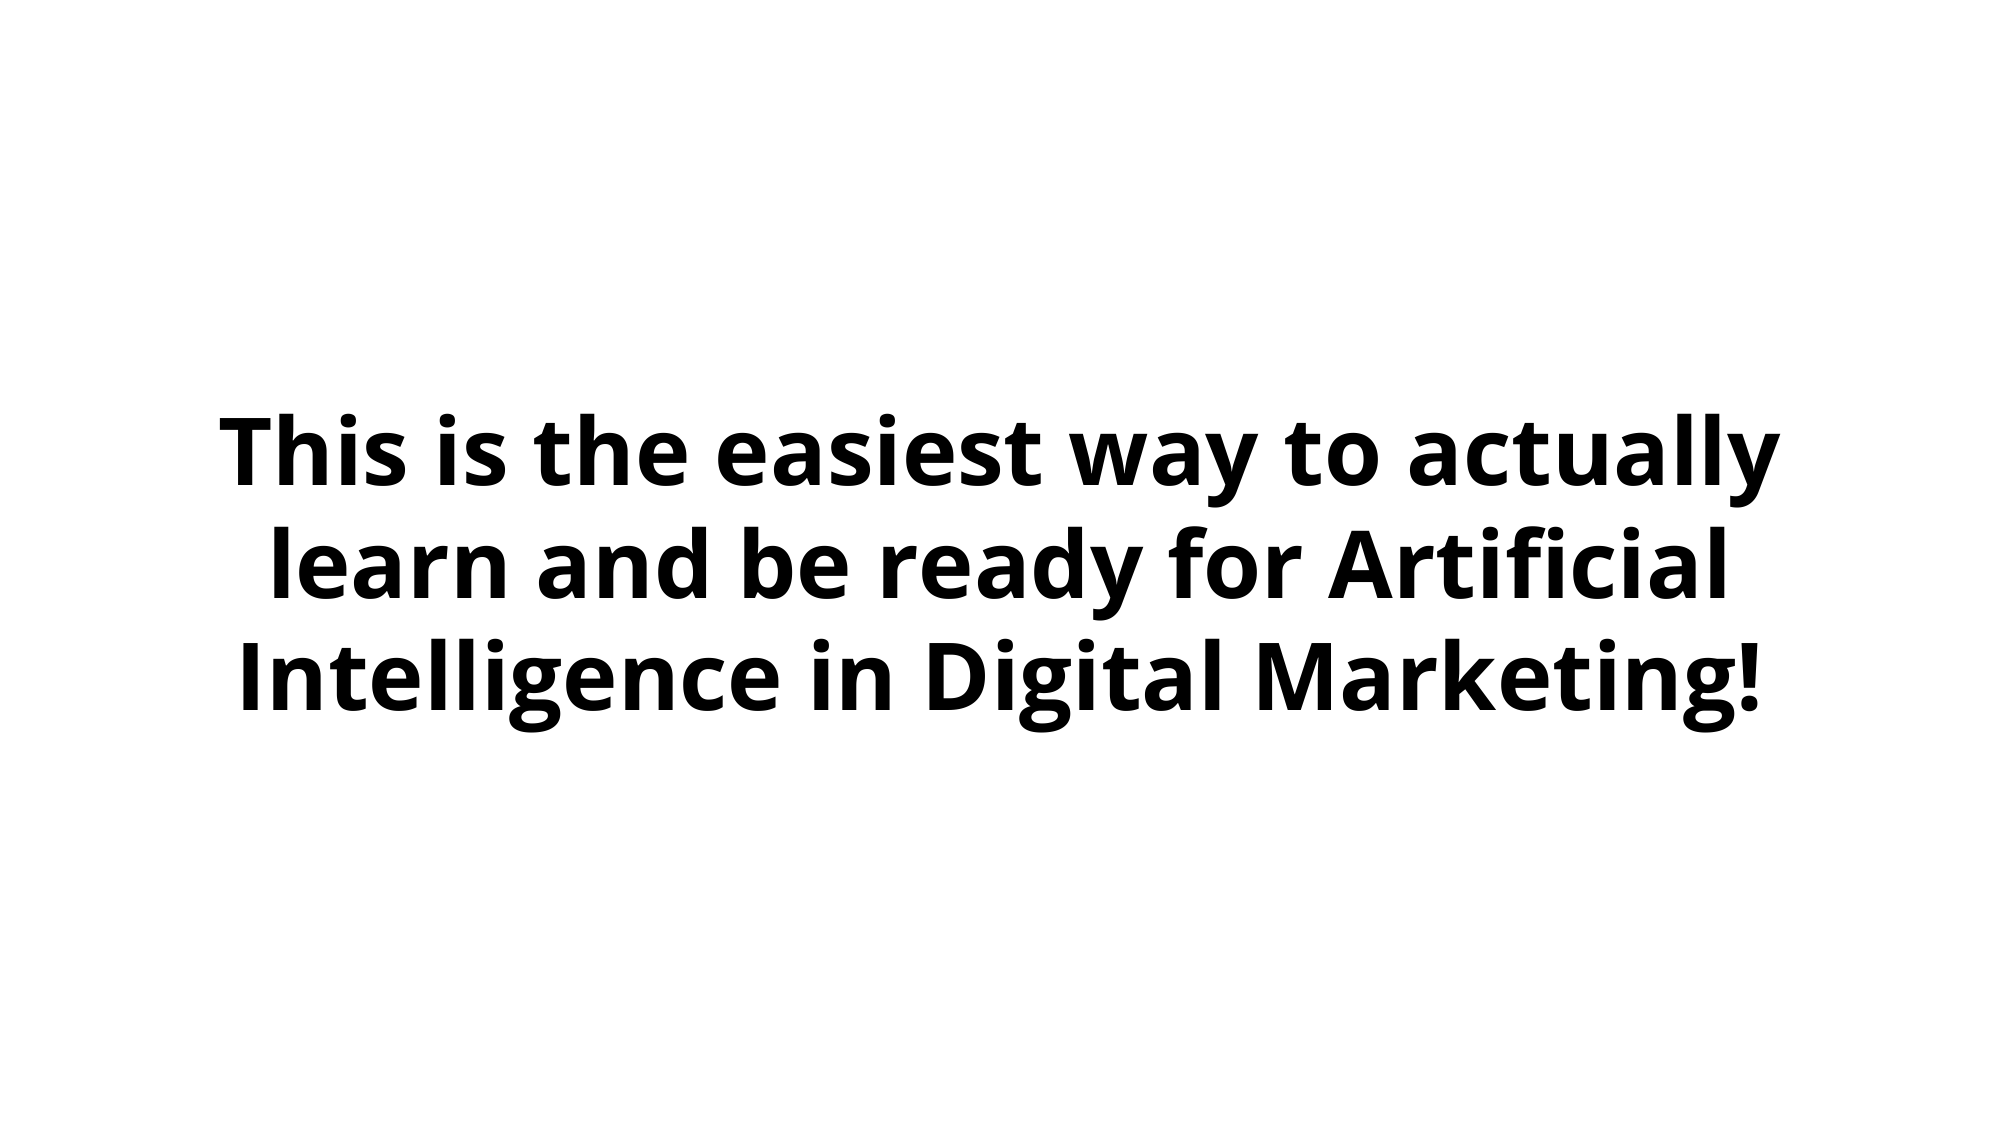

This is the easiest way to actually learn and be ready for Artificial Intelligence in Digital Marketing!